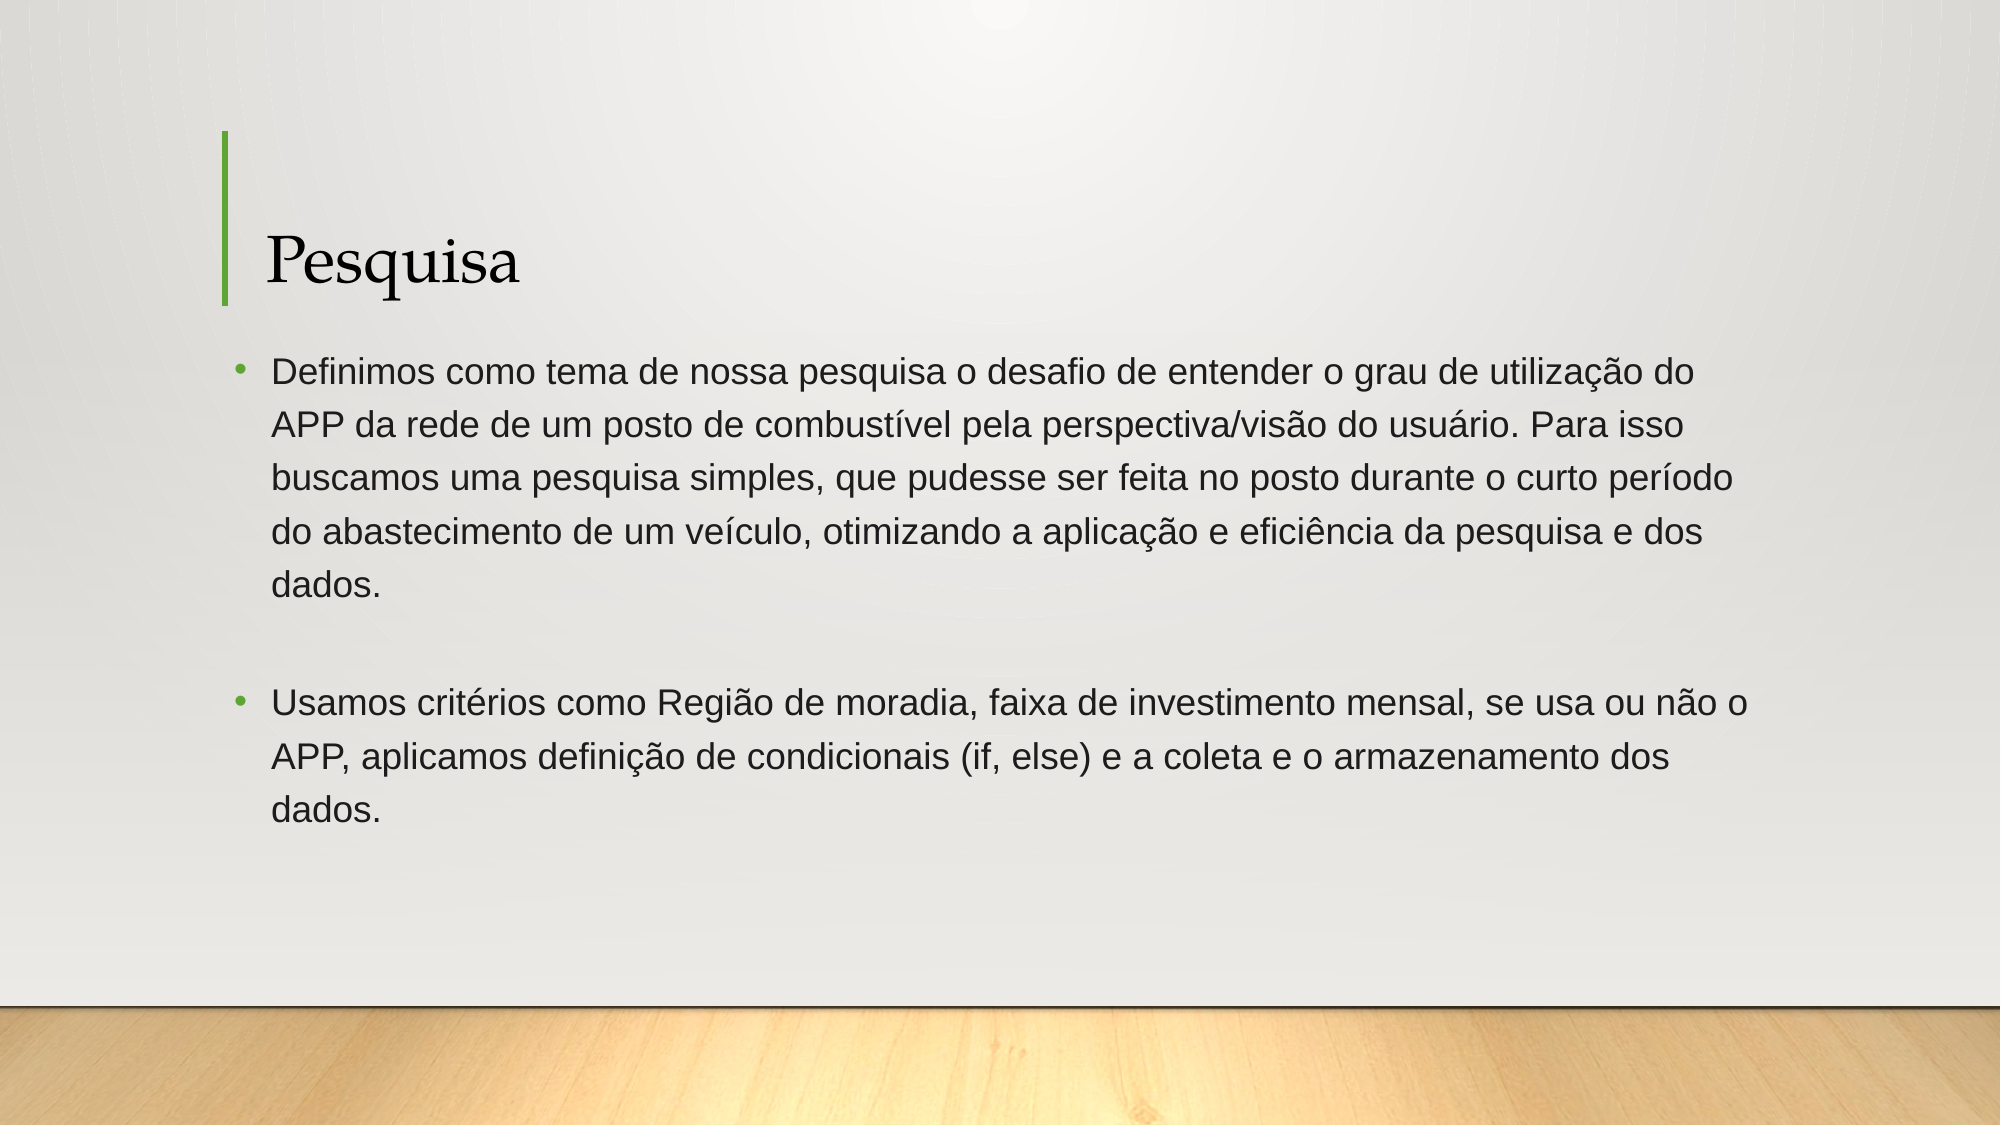

# Pesquisa
Definimos como tema de nossa pesquisa o desafio de entender o grau de utilização do APP da rede de um posto de combustível pela perspectiva/visão do usuário. Para isso buscamos uma pesquisa simples, que pudesse ser feita no posto durante o curto período do abastecimento de um veículo, otimizando a aplicação e eficiência da pesquisa e dos dados.
Usamos critérios como Região de moradia, faixa de investimento mensal, se usa ou não o APP, aplicamos definição de condicionais (if, else) e a coleta e o armazenamento dos dados.